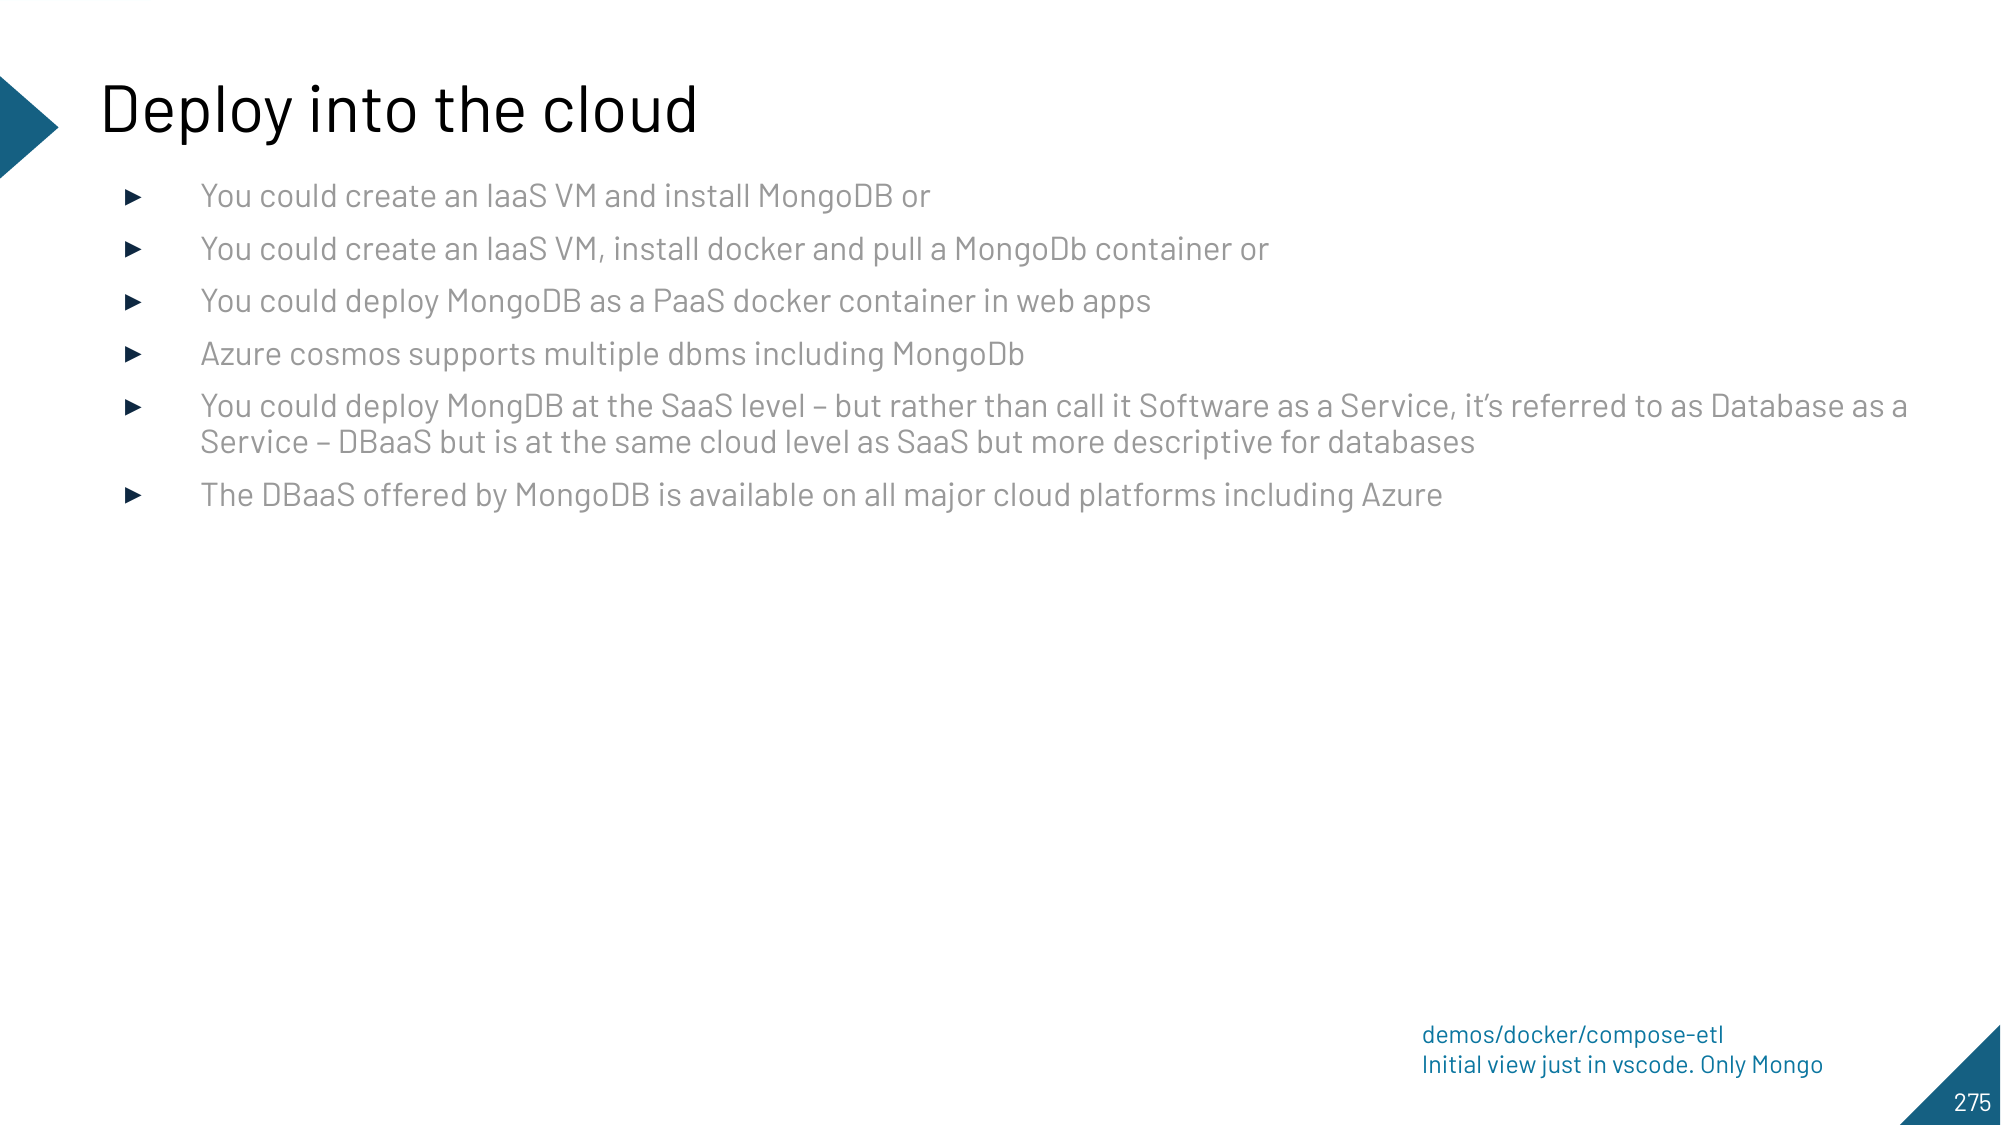

# Deploy into the cloud
You could create an IaaS VM and install MongoDB or
You could create an IaaS VM, install docker and pull a MongoDb container or
You could deploy MongoDB as a PaaS docker container in web apps
Azure cosmos supports multiple dbms including MongoDb
You could deploy MongDB at the SaaS level – but rather than call it Software as a Service, it’s referred to as Database as a Service – DBaaS but is at the same cloud level as SaaS but more descriptive for databases
The DBaaS offered by MongoDB is available on all major cloud platforms including Azure

demos/docker/compose-etl
Initial view just in vscode. Only Mongo
275